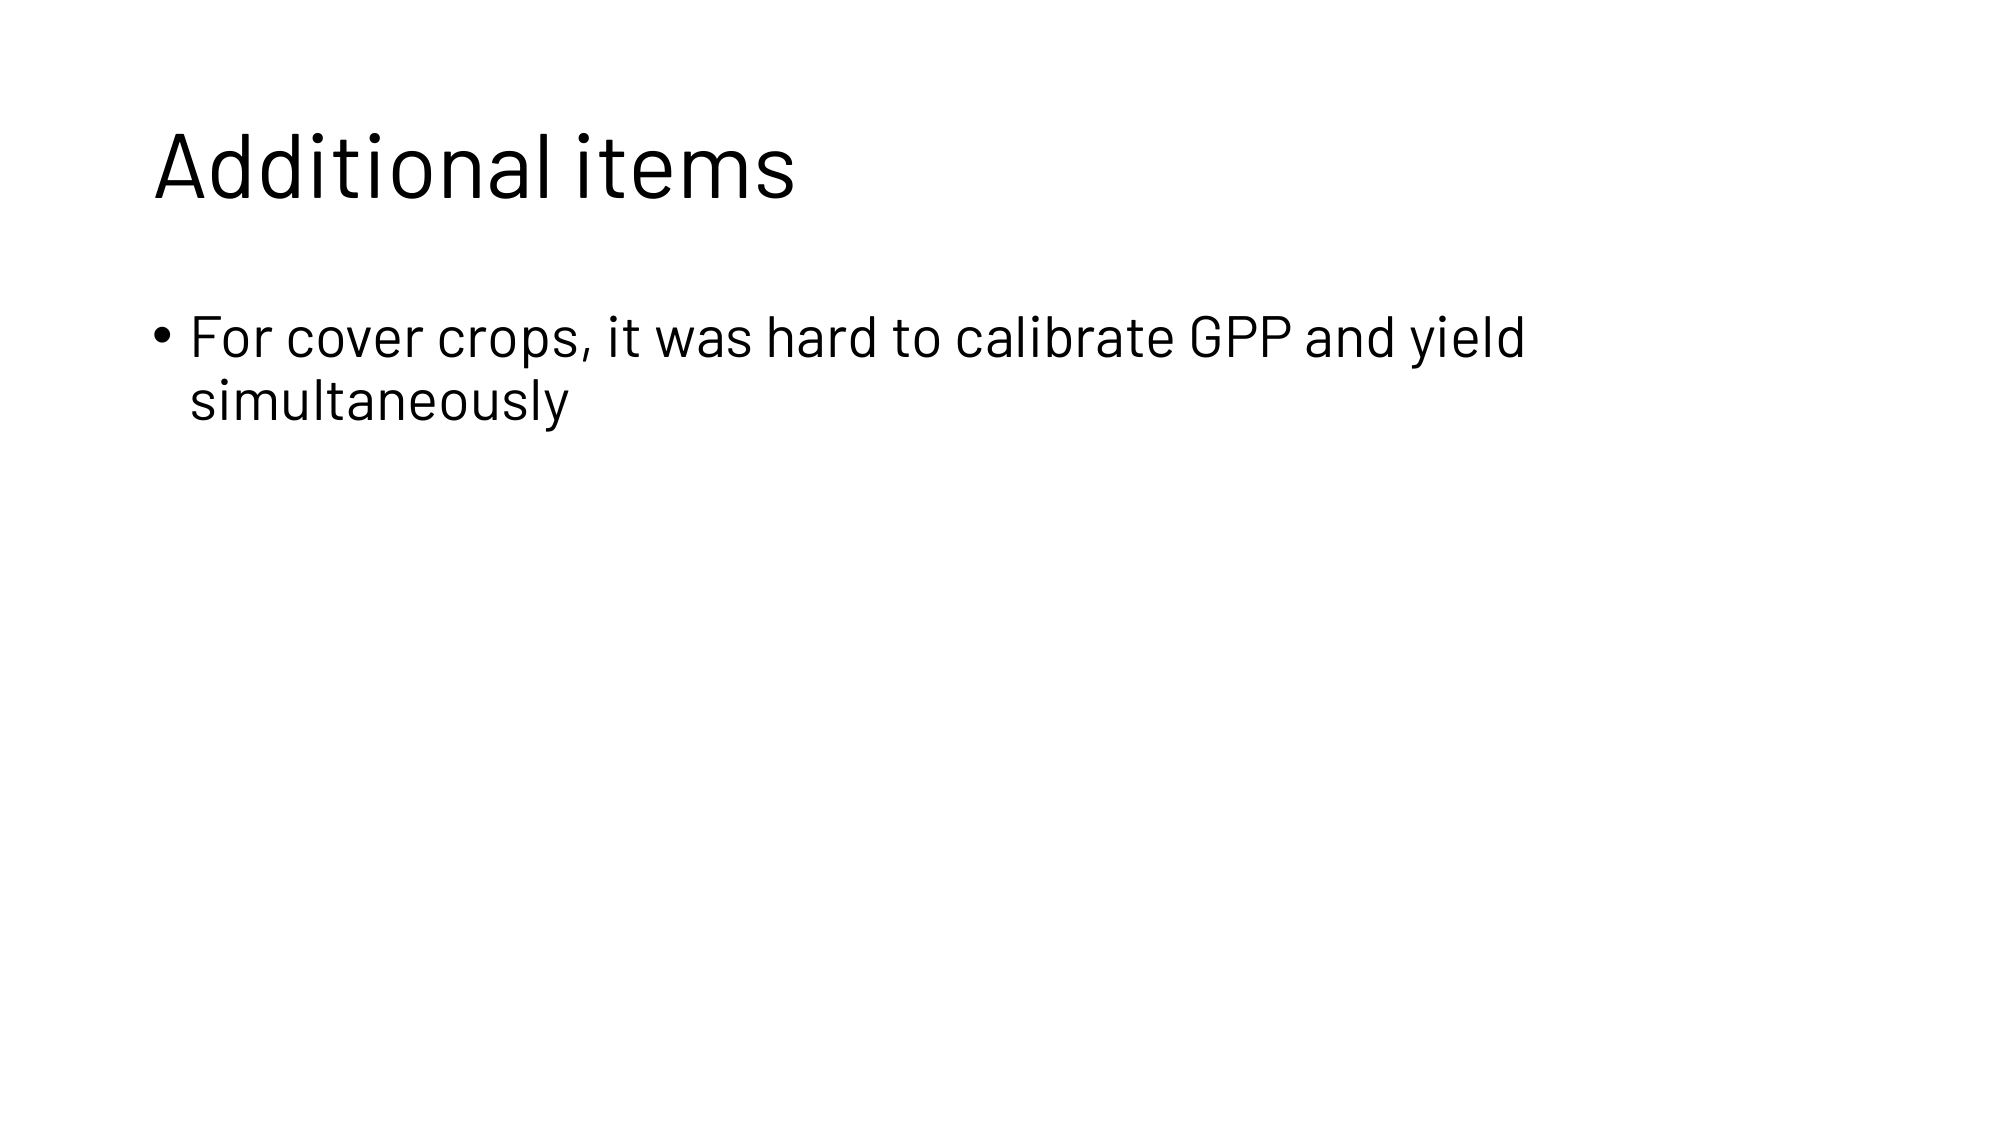

# Additional items
For cover crops, it was hard to calibrate GPP and yield simultaneously